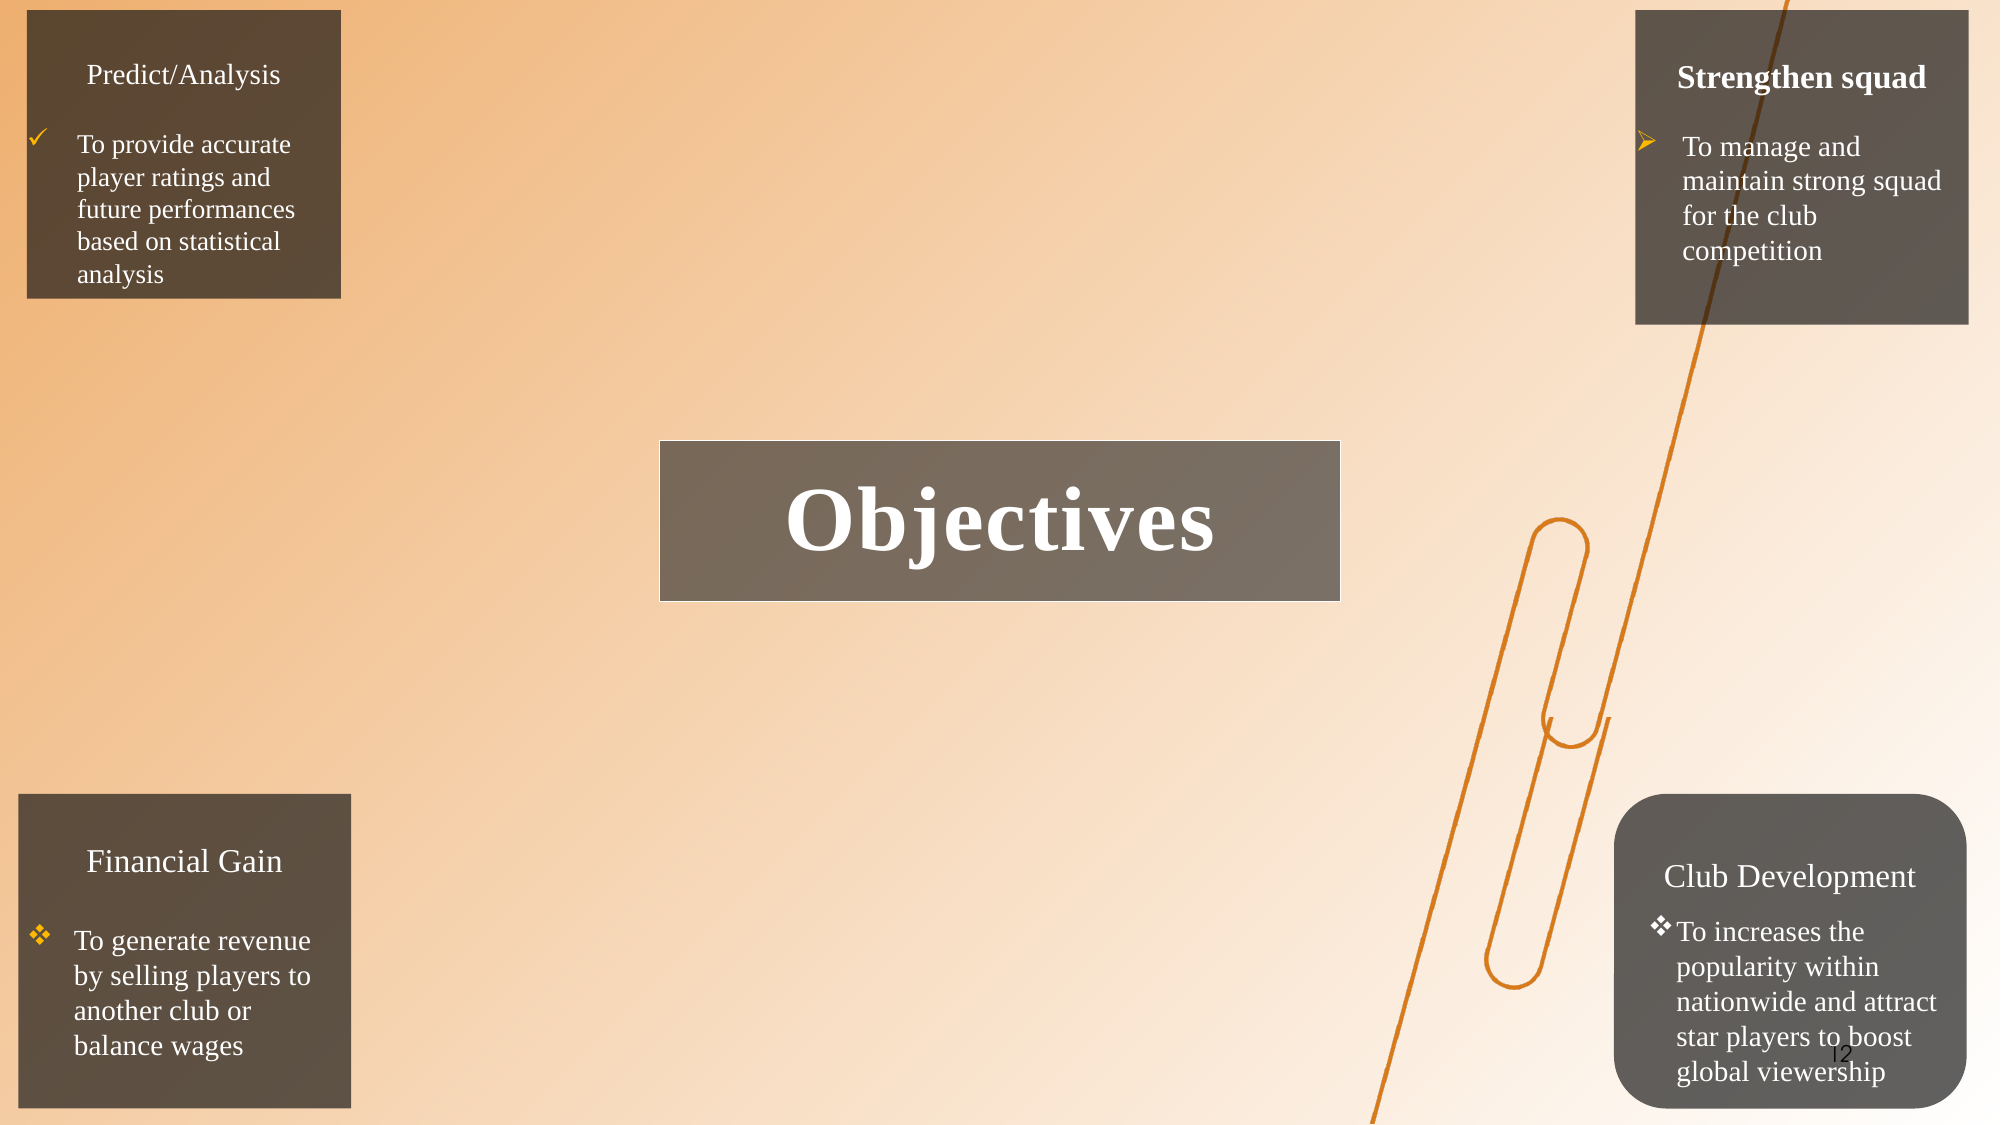

Predict/Analysis
Strengthen squad

To manage and maintain strong squad for the club competition

To provide accurate player ratings and future performances based on statistical analysis

# Objectives
Club Development
Financial Gain

To increases the popularity within nationwide and attract star players to boost global viewership

To generate revenue by selling players to another club or balance wages

12